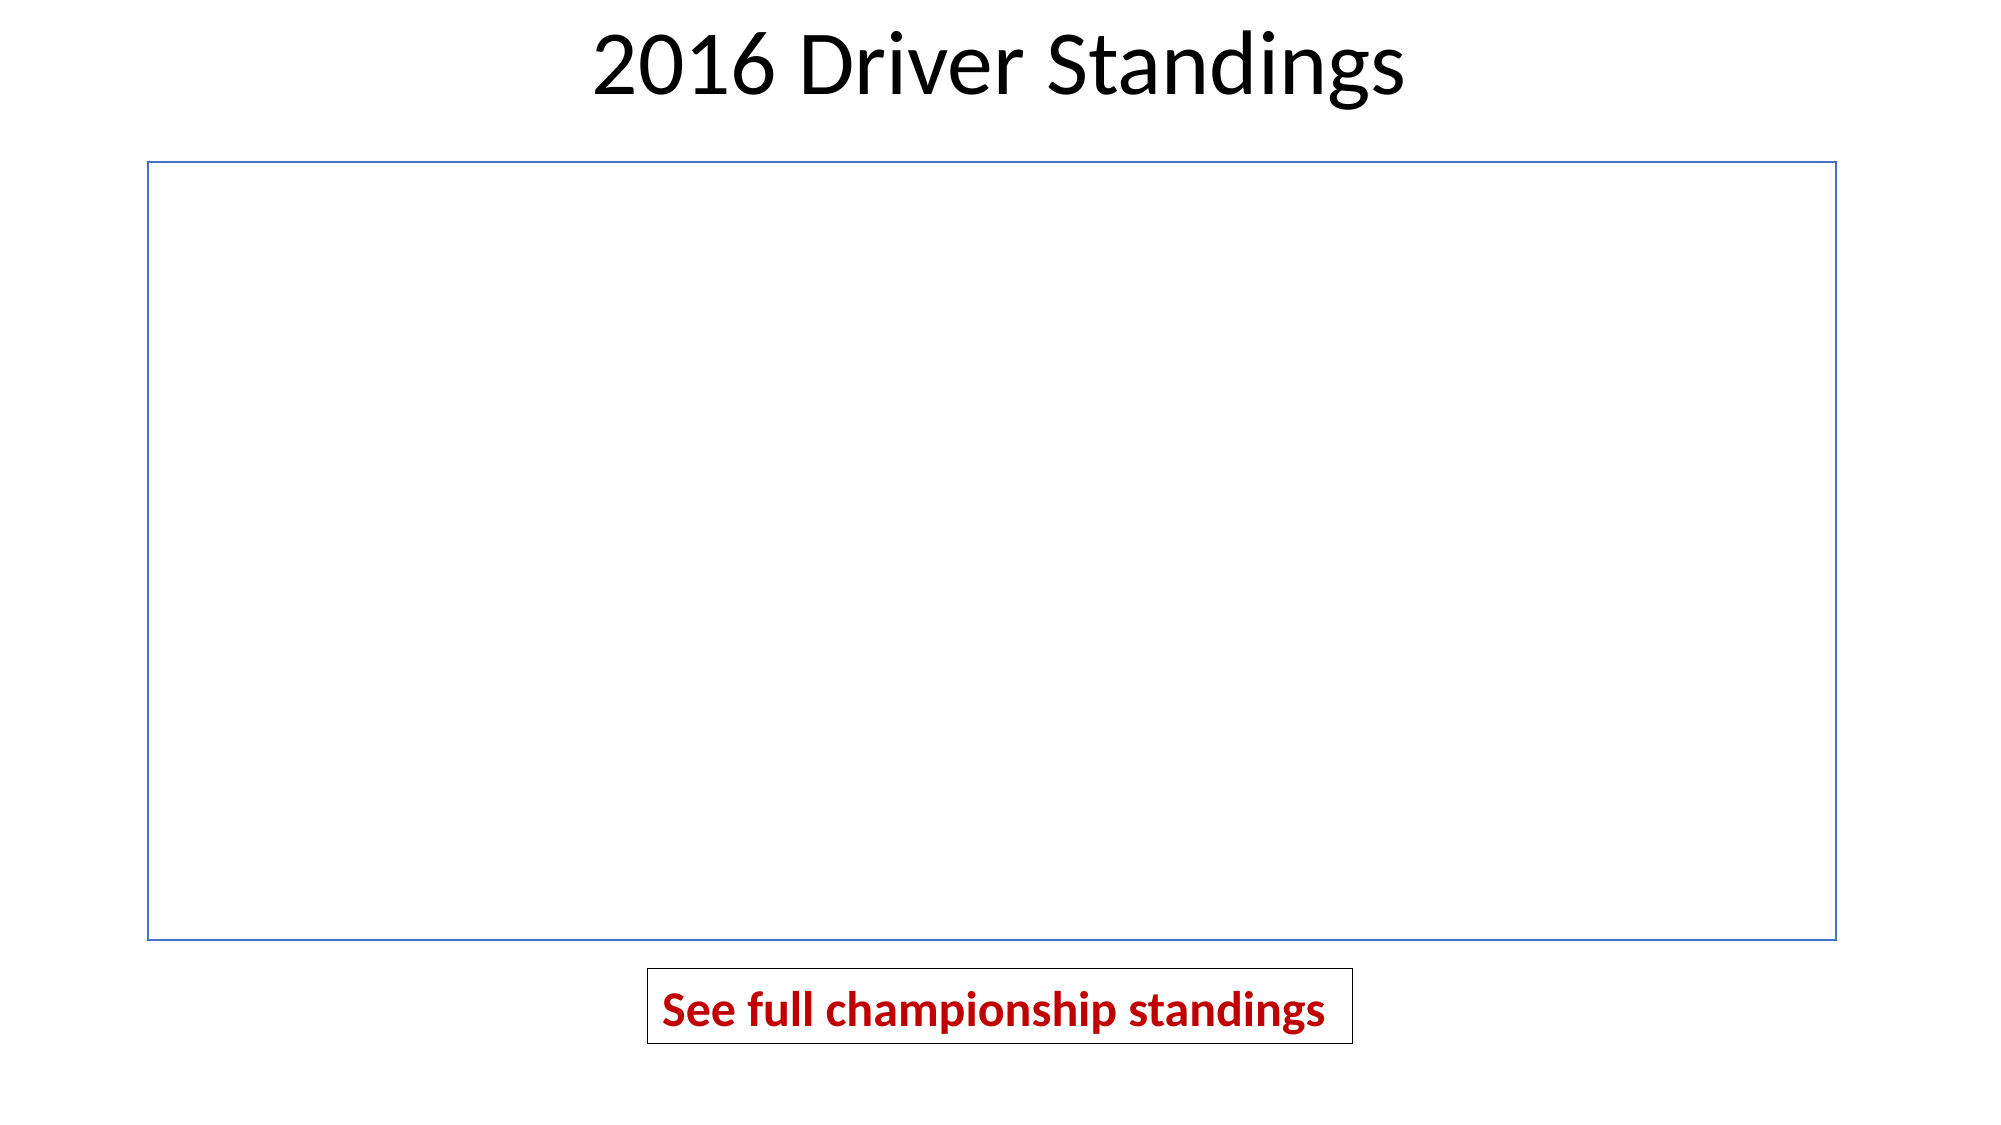

# 2016 Driver Standings

See full championship standings